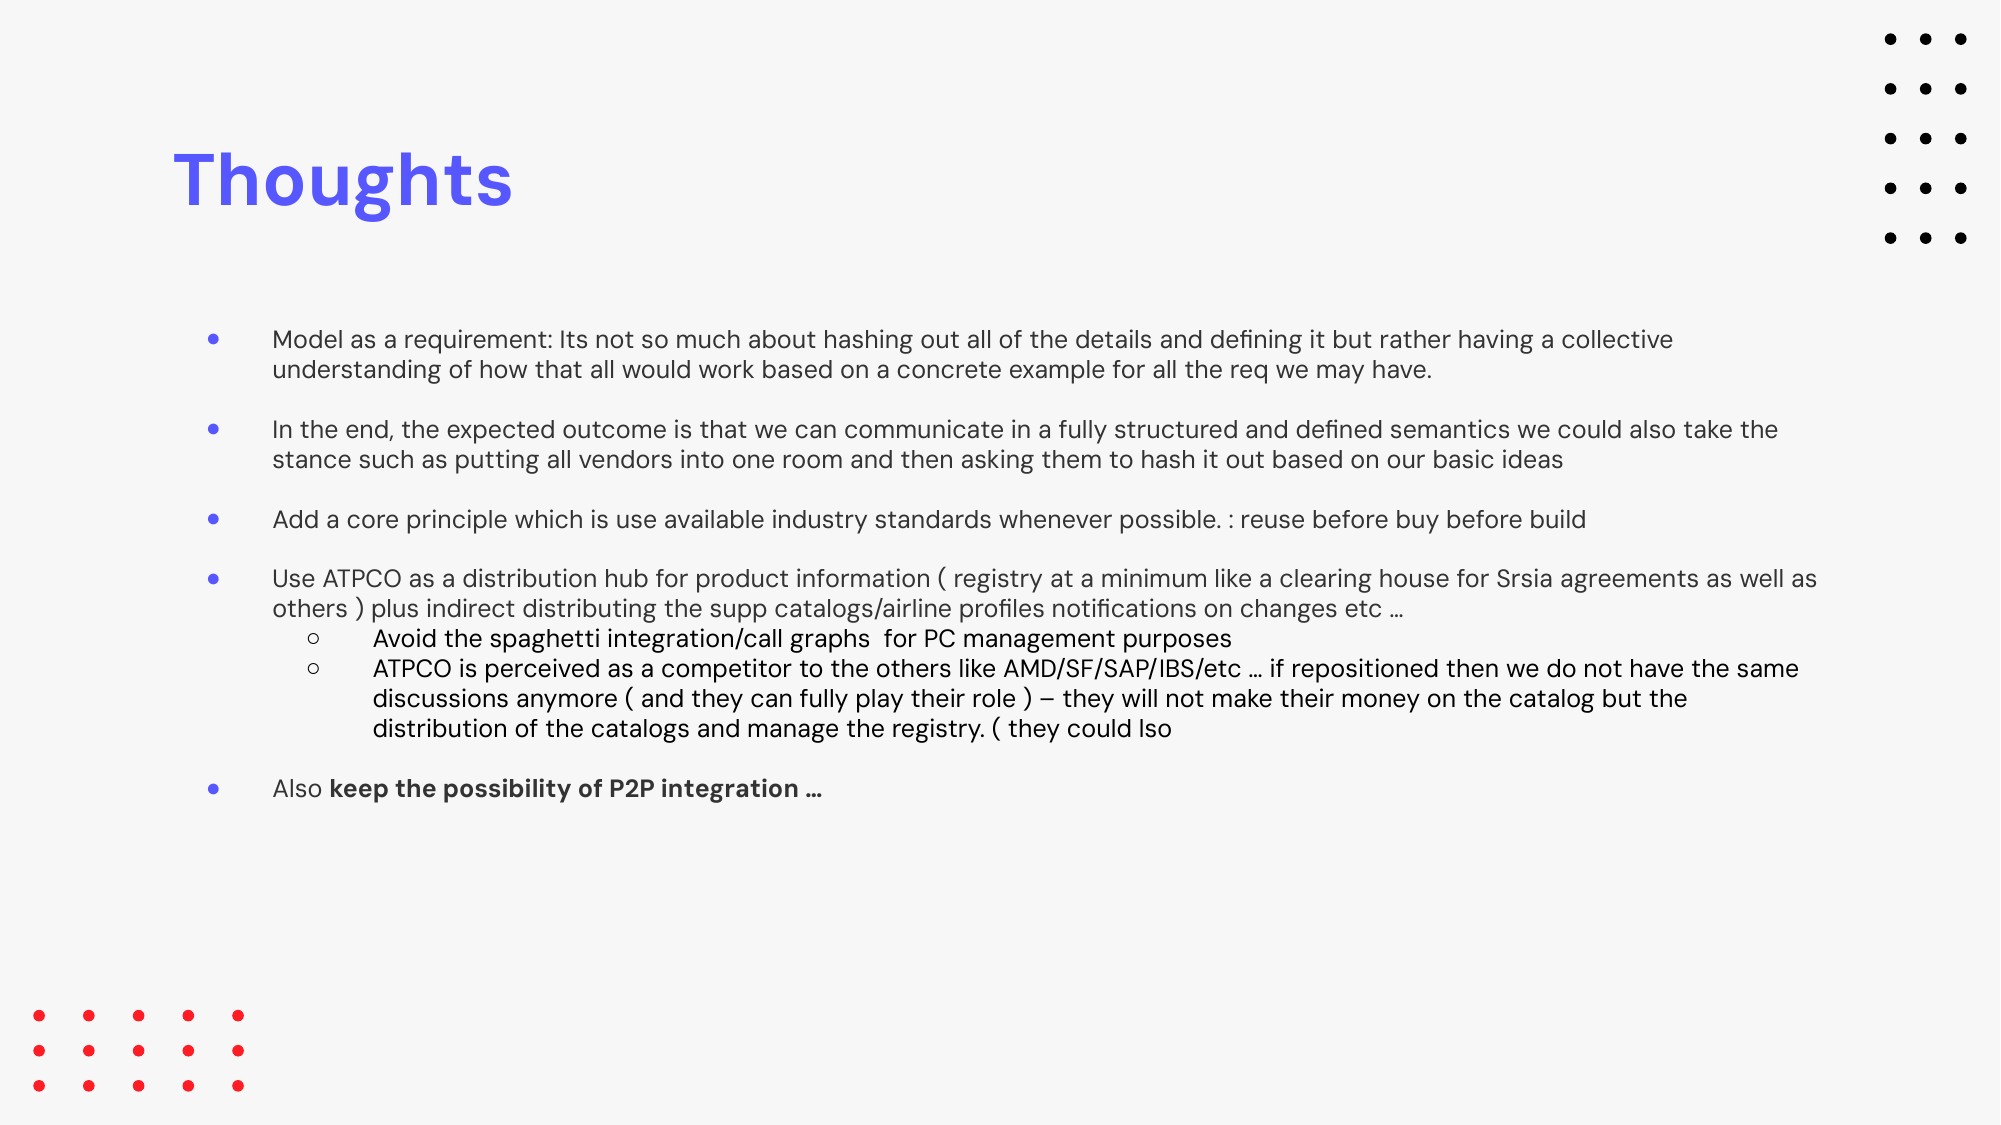

# Thoughts
Model as a requirement: Its not so much about hashing out all of the details and defining it but rather having a collective understanding of how that all would work based on a concrete example for all the req we may have.

In the end, the expected outcome is that we can communicate in a fully structured and defined semantics we could also take the stance such as putting all vendors into one room and then asking them to hash it out based on our basic ideas

Add a core principle which is use available industry standards whenever possible. : reuse before buy before build

Use ATPCO as a distribution hub for product information ( registry at a minimum like a clearing house for Srsia agreements as well as others ) plus indirect distributing the supp catalogs/airline profiles notifications on changes etc …
Avoid the spaghetti integration/call graphs  for PC management purposes
ATPCO is perceived as a competitor to the others like AMD/SF/SAP/IBS/etc … if repositioned then we do not have the same discussions anymore ( and they can fully play their role ) – they will not make their money on the catalog but the distribution of the catalogs and manage the registry. ( they could lso

Also keep the possibility of P2P integration …